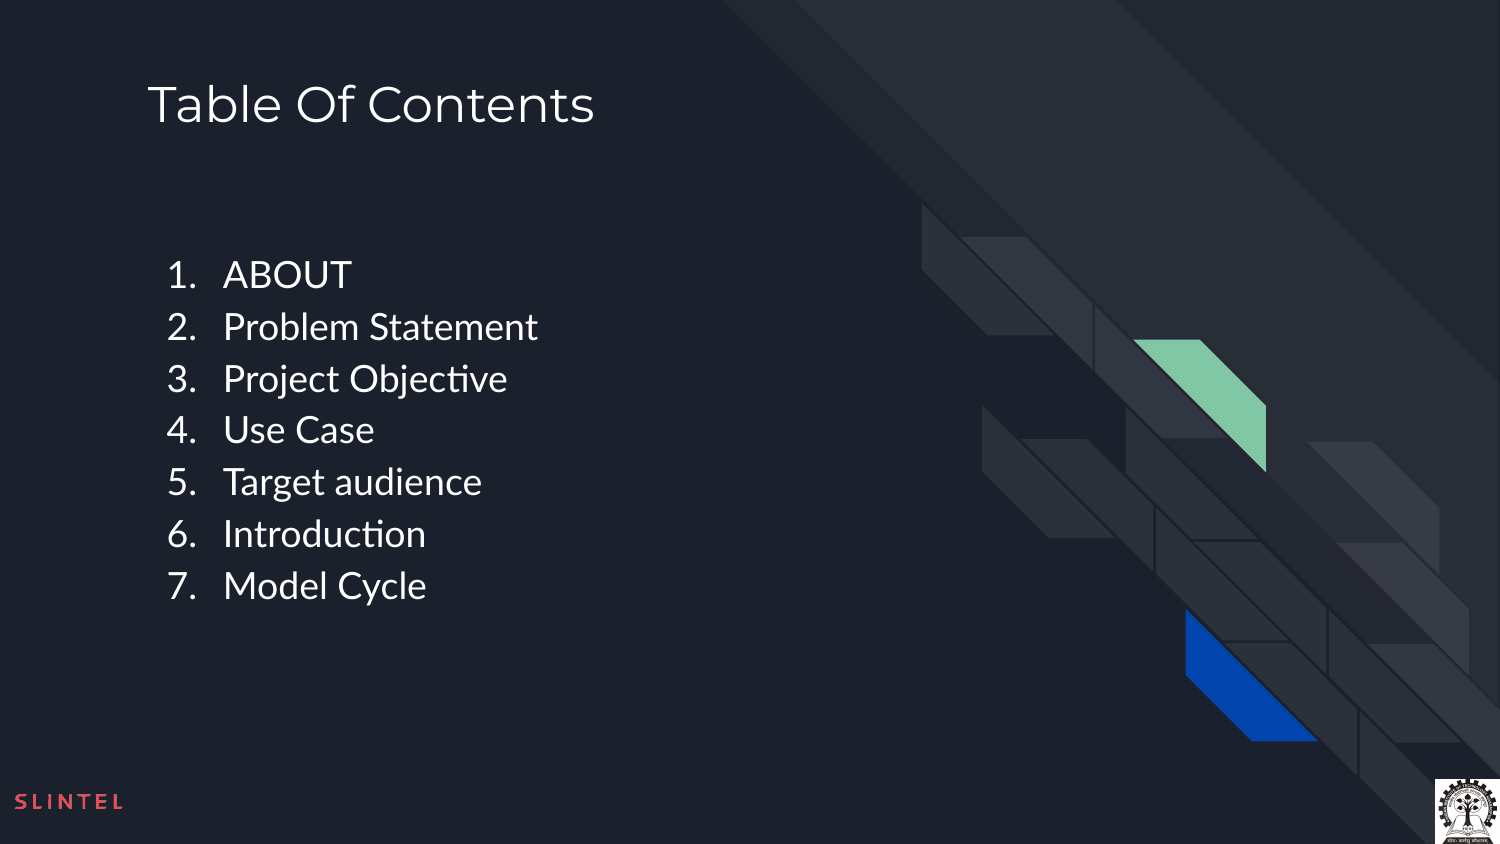

# Table Of Contents
ABOUT
Problem Statement
Project Objective
Use Case
Target audience
Introduction
Model Cycle